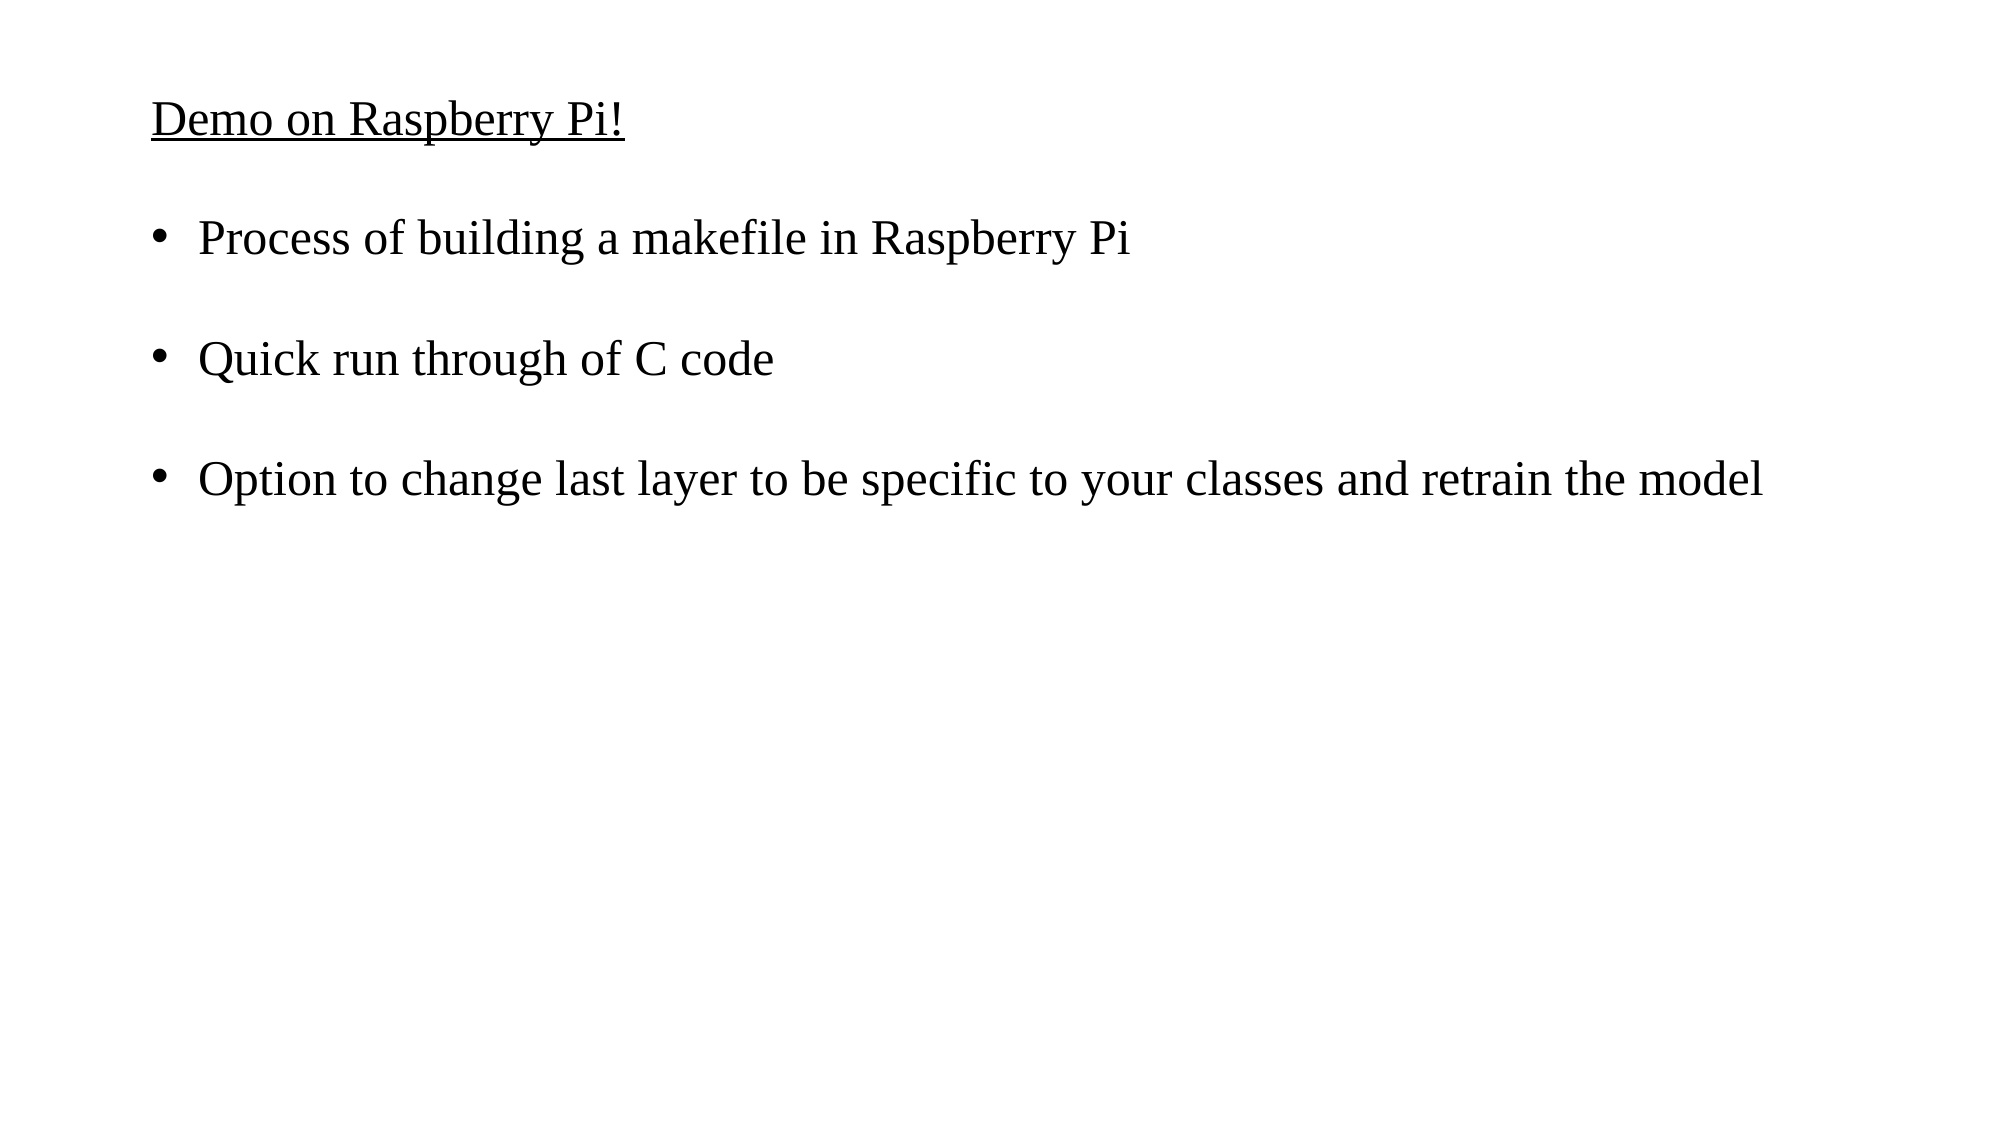

Demo on Raspberry Pi!

Process of building a makefile in Raspberry Pi

Quick run through of C code

Option to change last layer to be specific to your classes and retrain the model